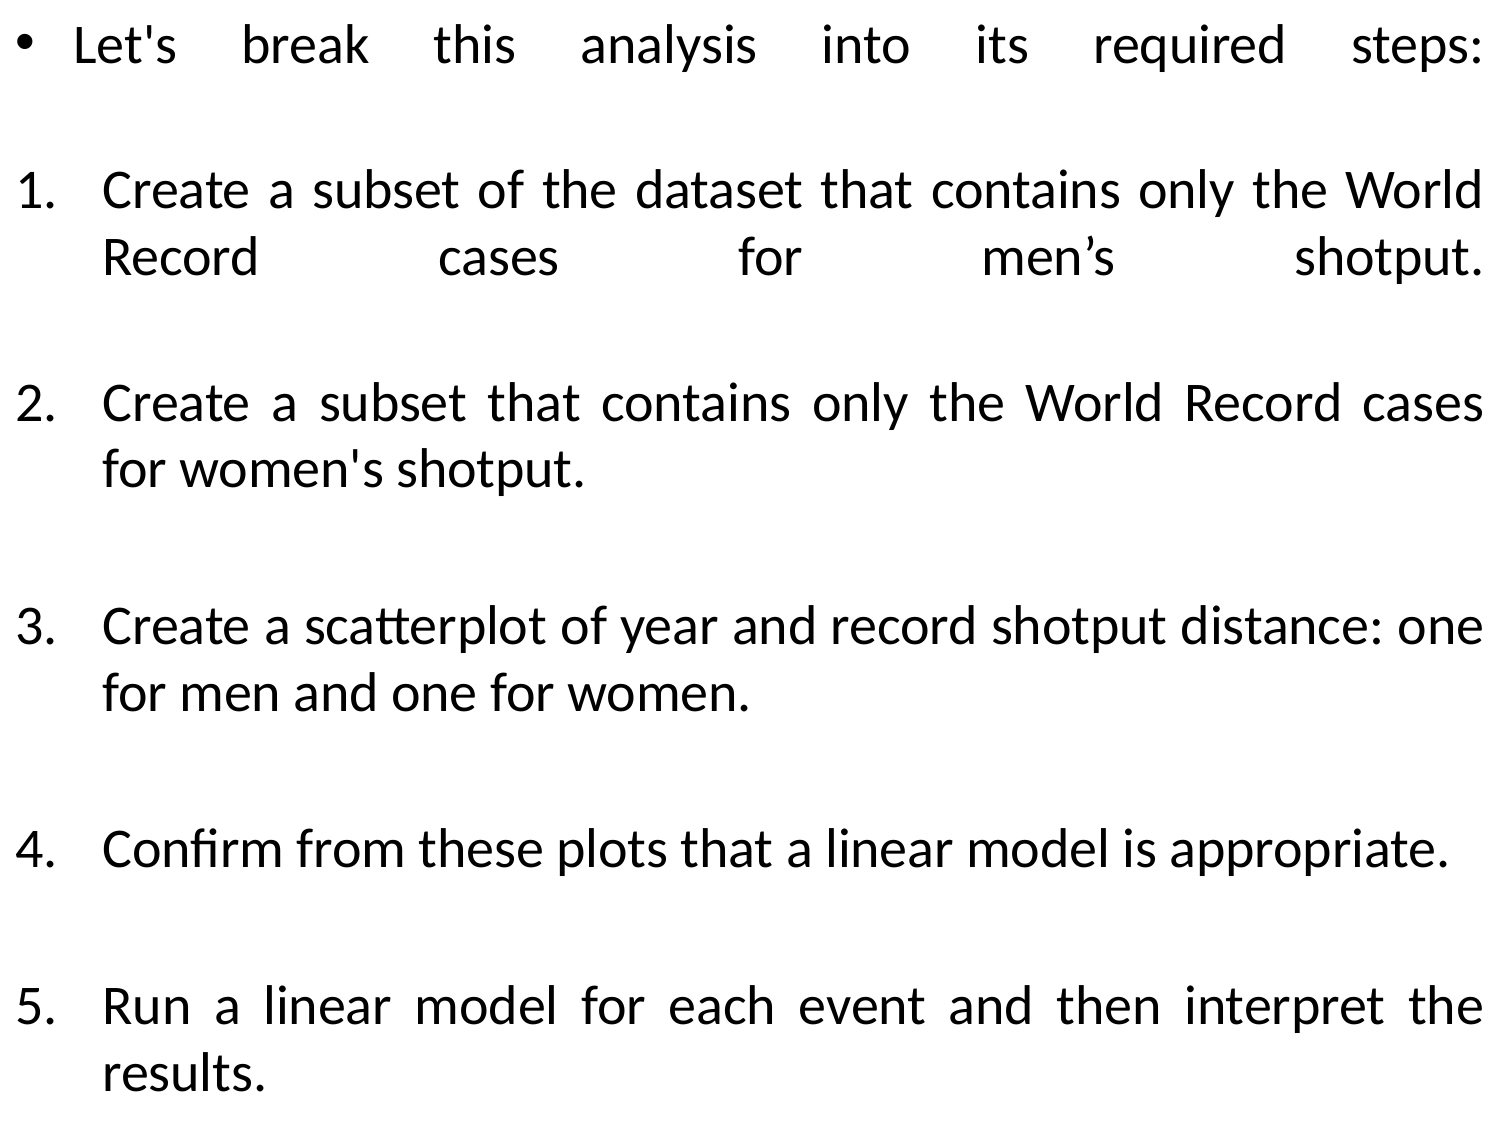

Let's break this analysis into its required steps:
Create a subset of the dataset that contains only the World Record cases for men’s shotput.
Create a subset that contains only the World Record cases for women's shotput.

Create a scatterplot of year and record shotput distance: one for men and one for women.

Confirm from these plots that a linear model is appropriate.

Run a linear model for each event and then interpret the results.